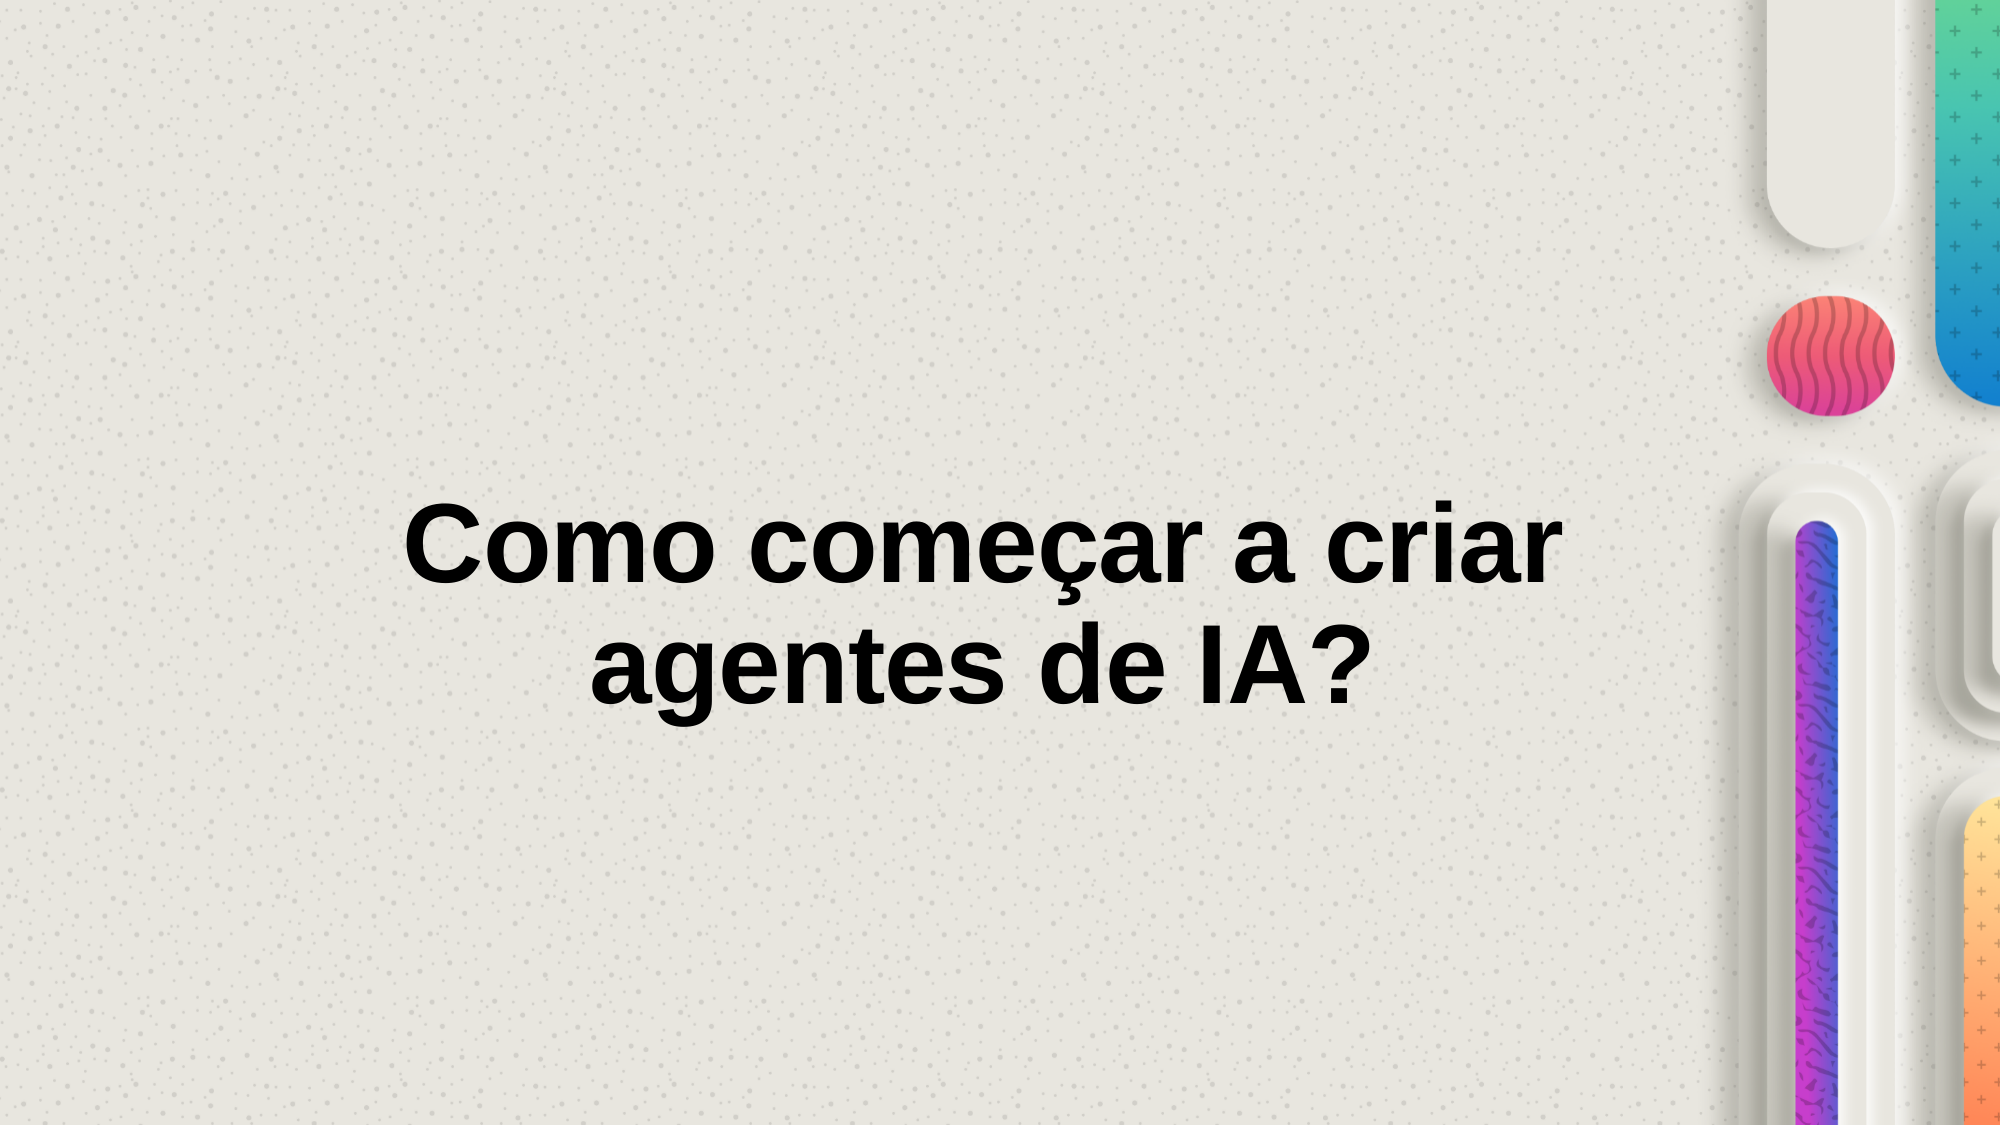

# Como começar a criar agentes de IA?